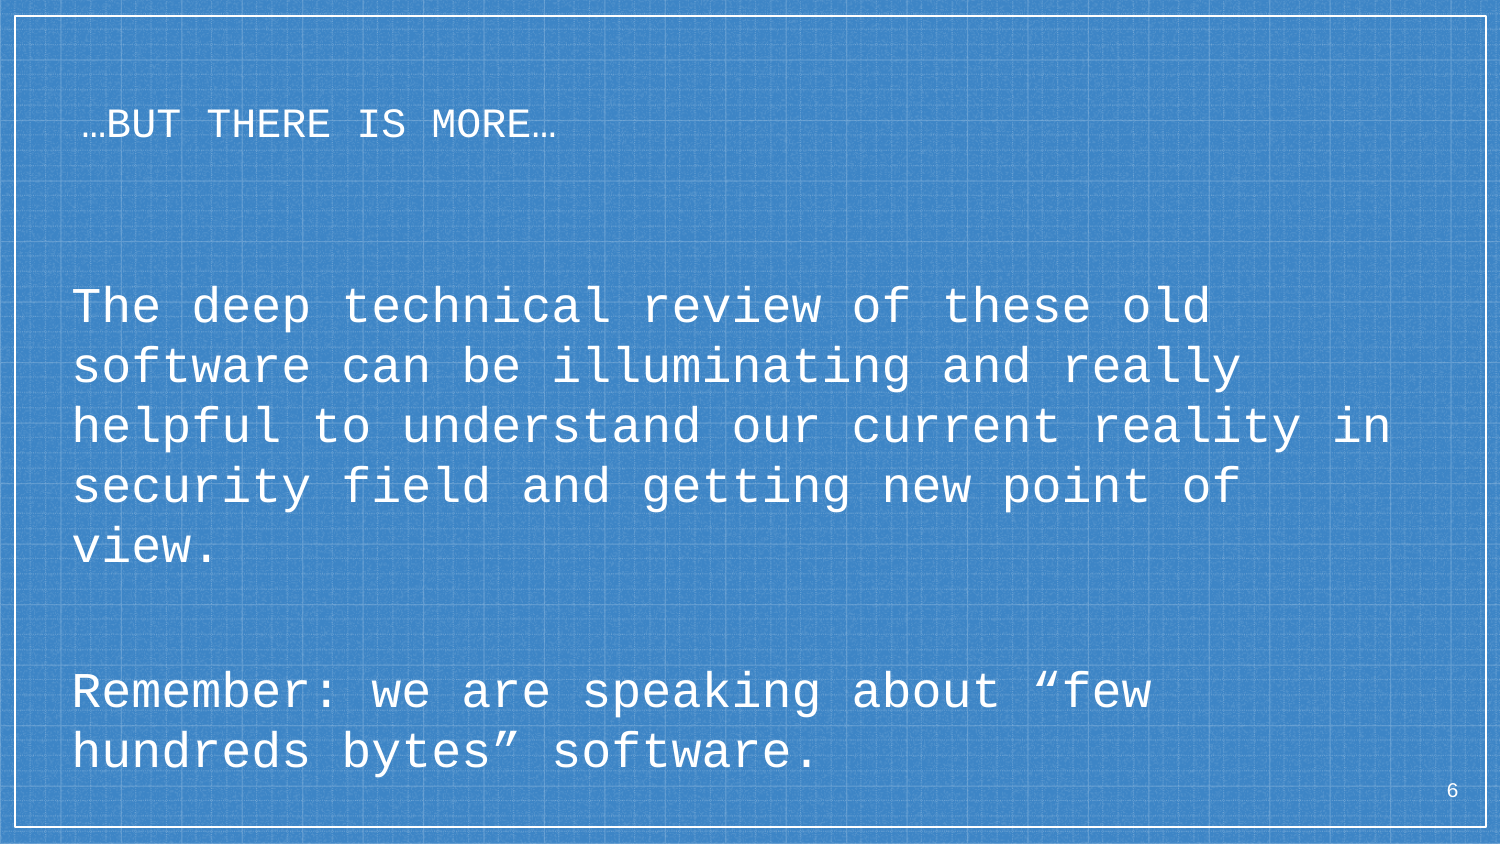

# …BUT THERE IS MORE…

The deep technical review of these old software can be illuminating and really helpful to understand our current reality in security field and getting new point of view.

Remember: we are speaking about “few  hundreds bytes” software.
6